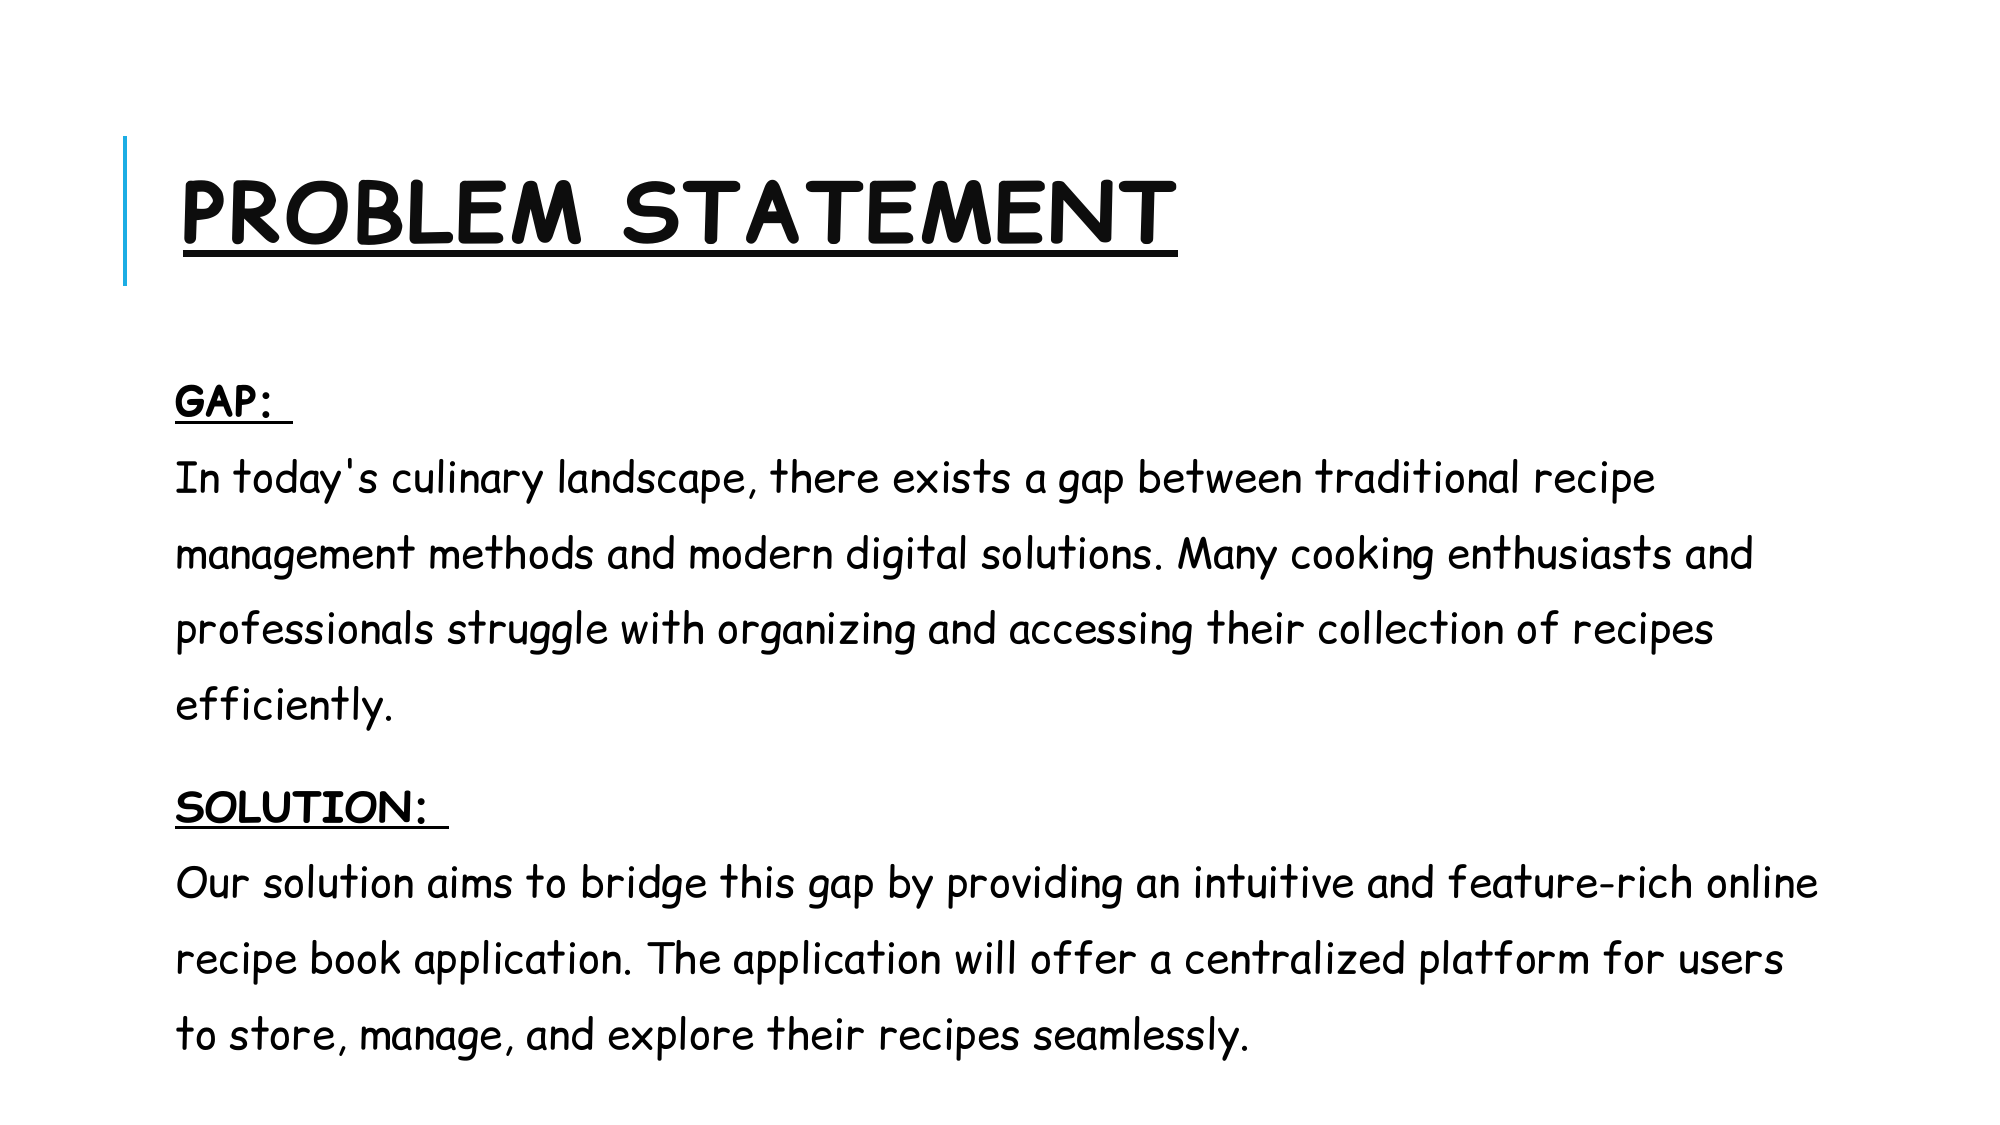

# PROBLEM STATEMENT
GAP:
In today's culinary landscape, there exists a gap between traditional recipe management methods and modern digital solutions. Many cooking enthusiasts and professionals struggle with organizing and accessing their collection of recipes efficiently.
SOLUTION:
Our solution aims to bridge this gap by providing an intuitive and feature-rich online recipe book application. The application will offer a centralized platform for users to store, manage, and explore their recipes seamlessly.